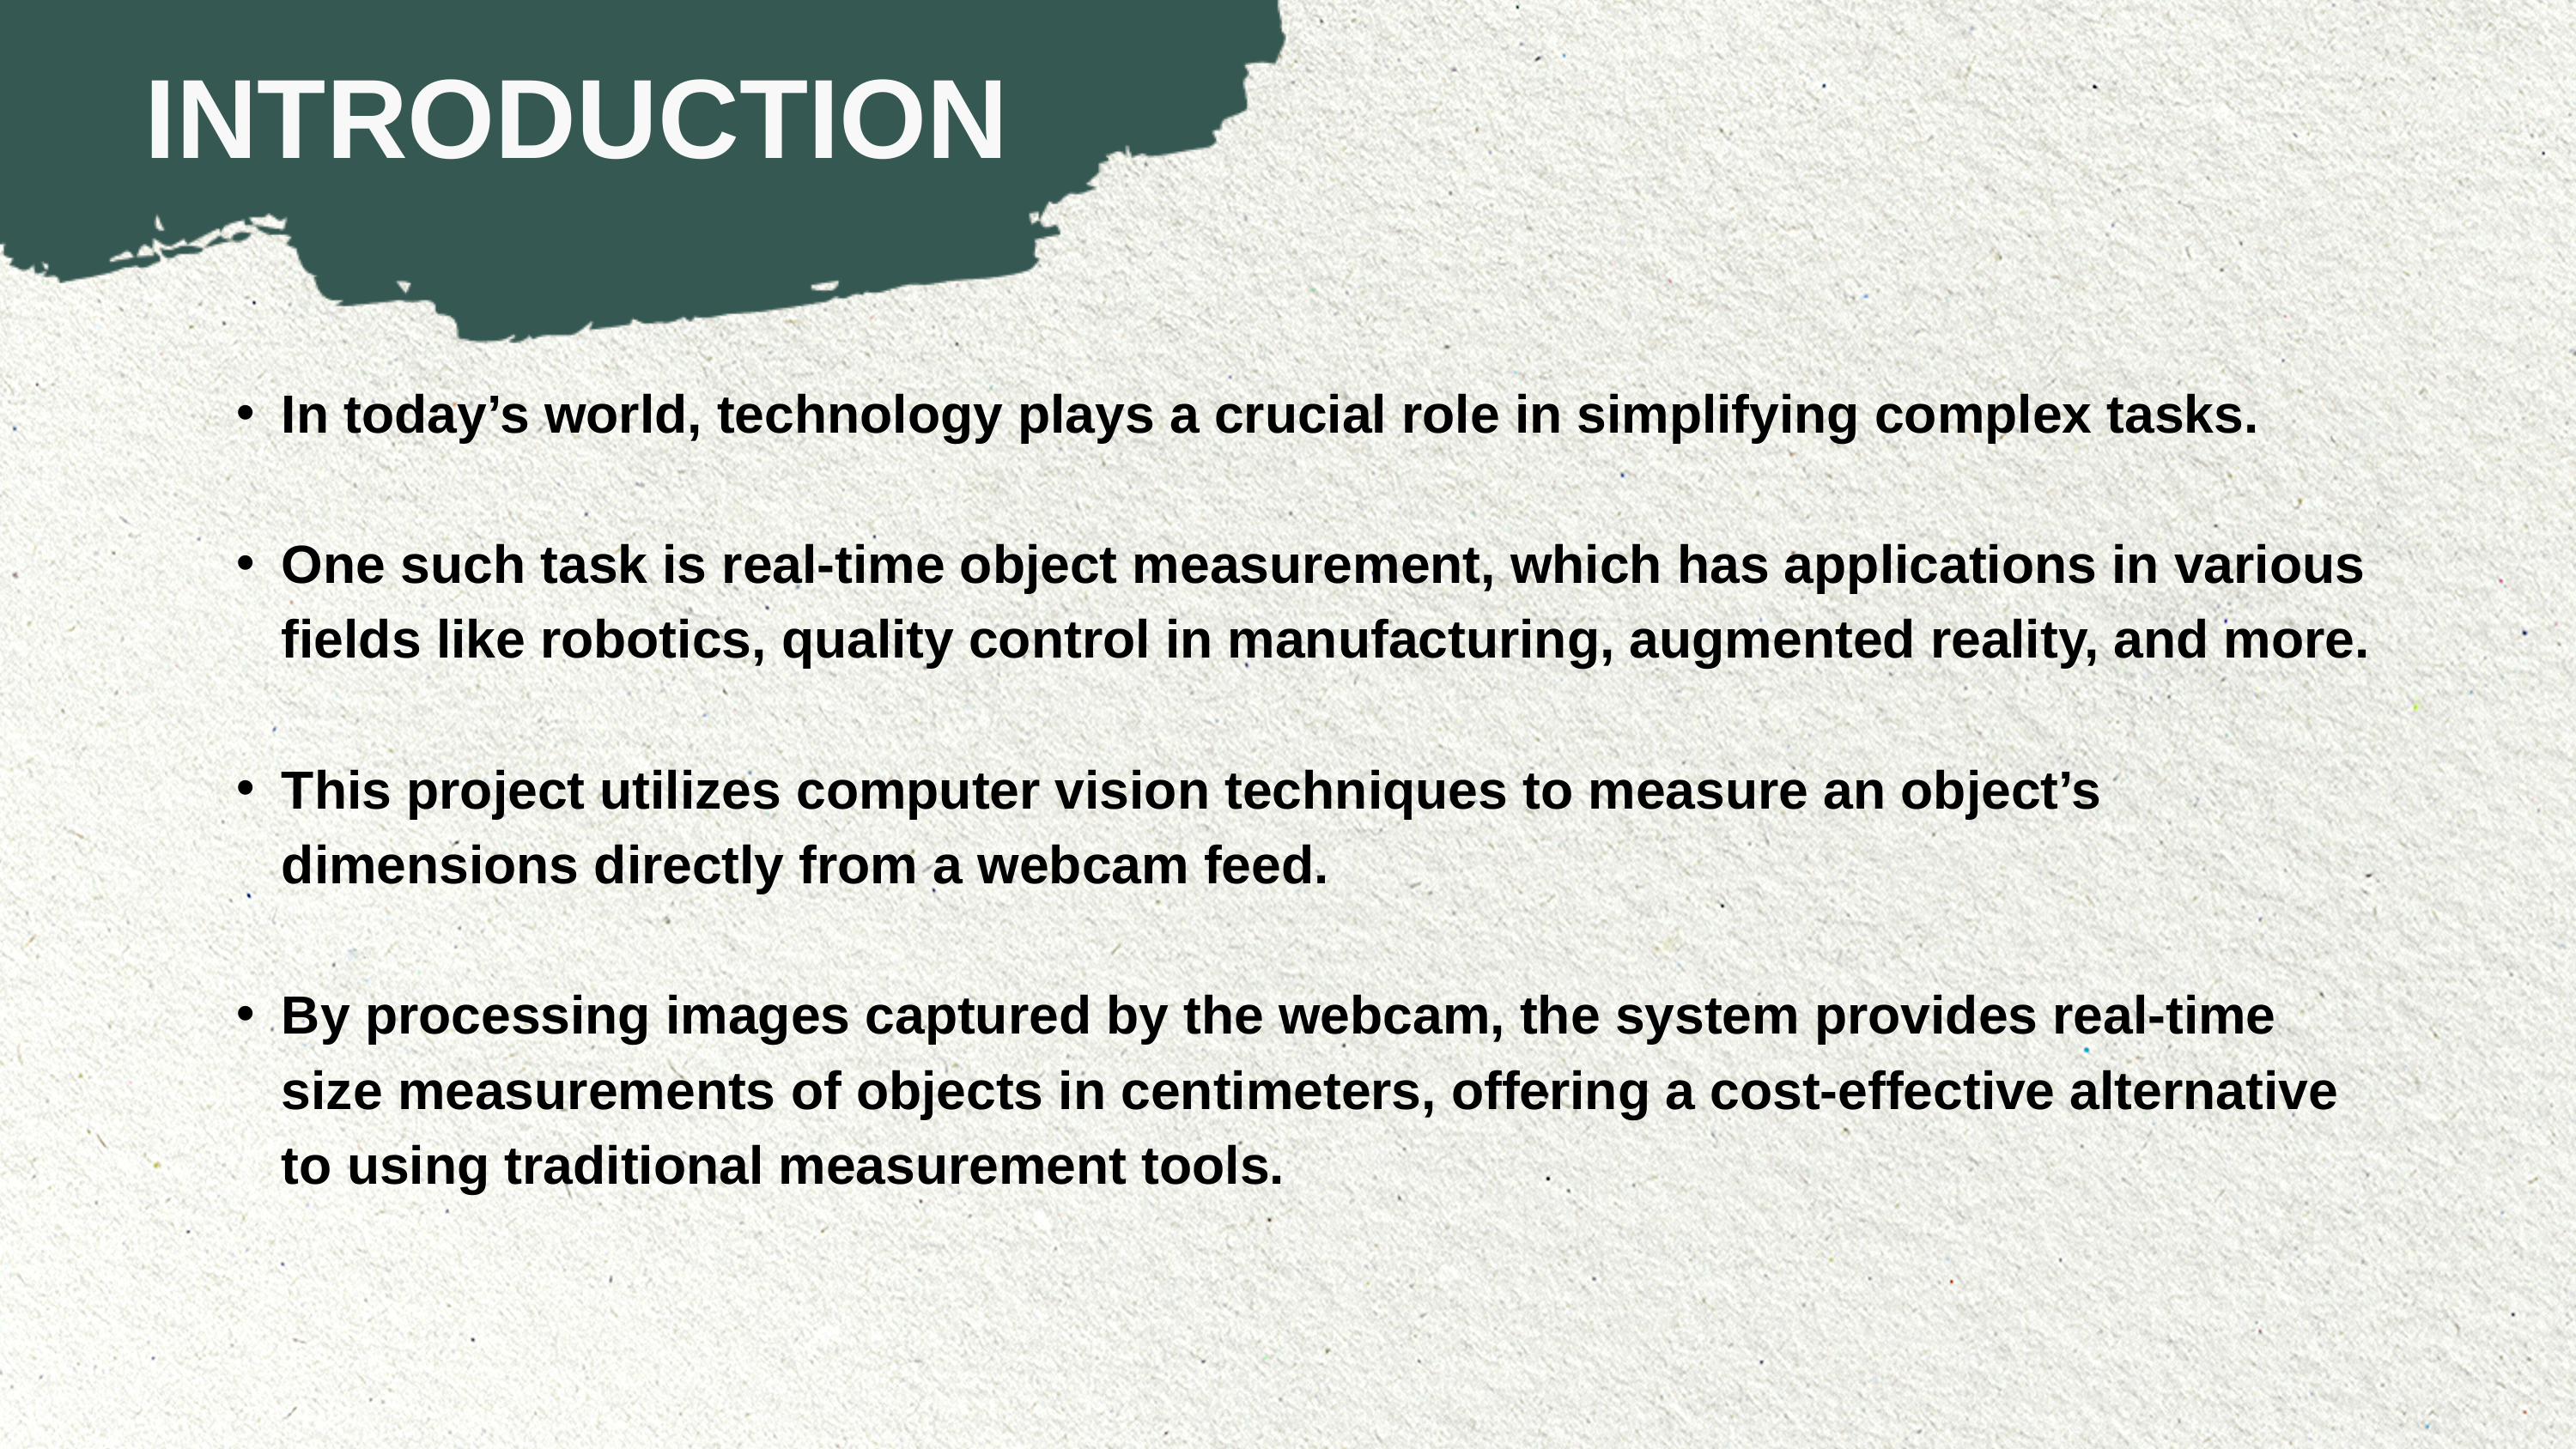

INTRODUCTION
In today’s world, technology plays a crucial role in simplifying complex tasks.

One such task is real-time object measurement, which has applications in various fields like robotics, quality control in manufacturing, augmented reality, and more.

This project utilizes computer vision techniques to measure an object’s dimensions directly from a webcam feed.

By processing images captured by the webcam, the system provides real-time size measurements of objects in centimeters, offering a cost-effective alternative to using traditional measurement tools.